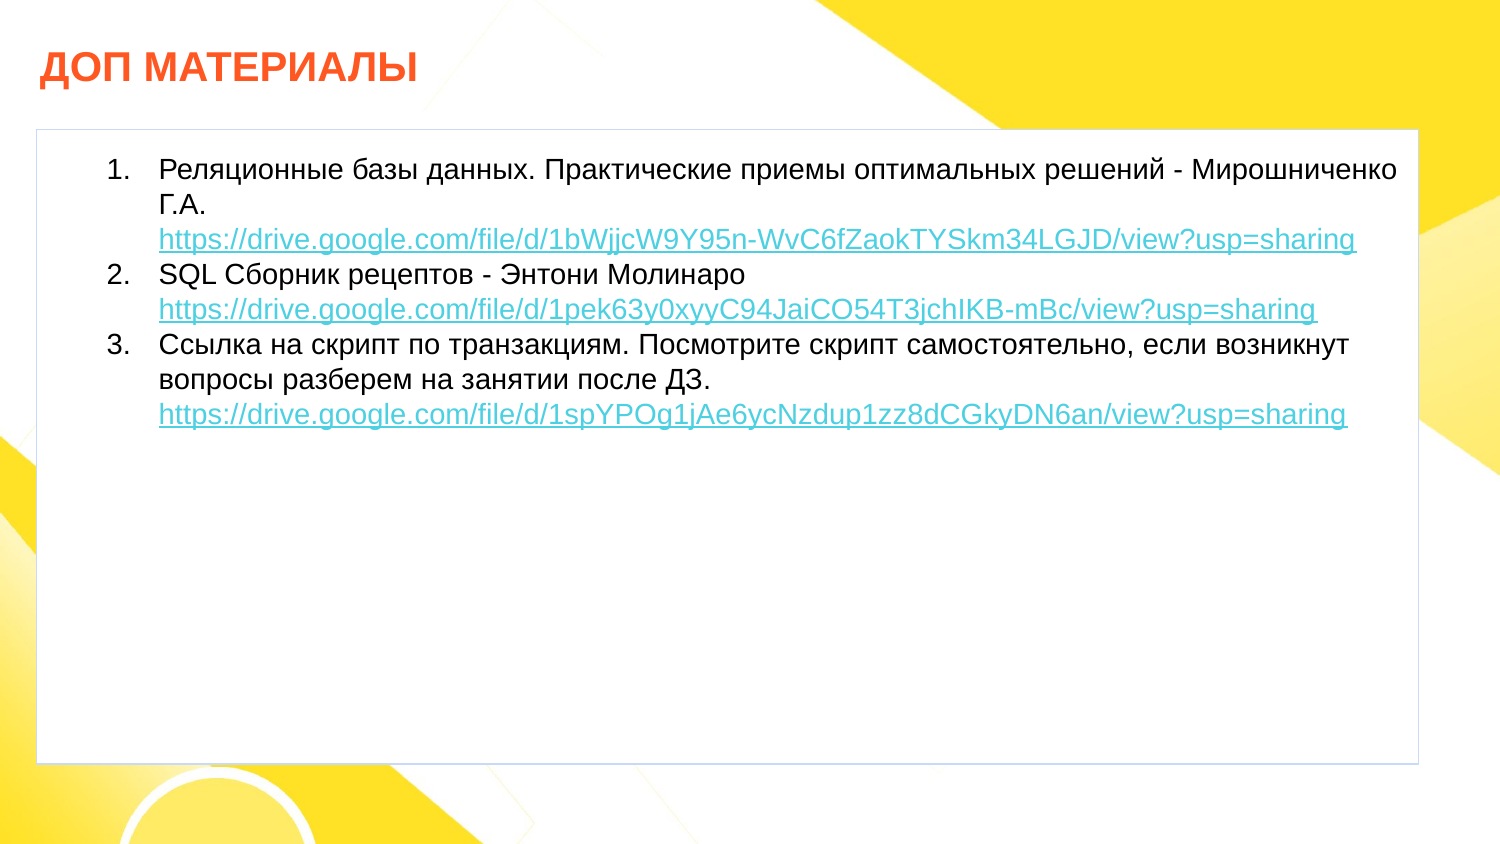

ДОП МАТЕРИАЛЫ

Реляционные базы данных. Практические приемы оптимальных решений - Мирошниченко Г.А.
https://drive.google.com/file/d/1bWjjcW9Y95n-WvC6fZaokTYSkm34LGJD/view?usp=sharing
SQL Сборник рецептов - Энтони Молинаро
https://drive.google.com/file/d/1pek63y0xyyC94JaiCO54T3jchIKB-mBc/view?usp=sharing
Ссылка на скрипт по транзакциям. Посмотрите скрипт самостоятельно, если возникнут вопросы разберем на занятии после ДЗ.
https://drive.google.com/file/d/1spYPOg1jAe6ycNzdup1zz8dCGkyDN6an/view?usp=sharing